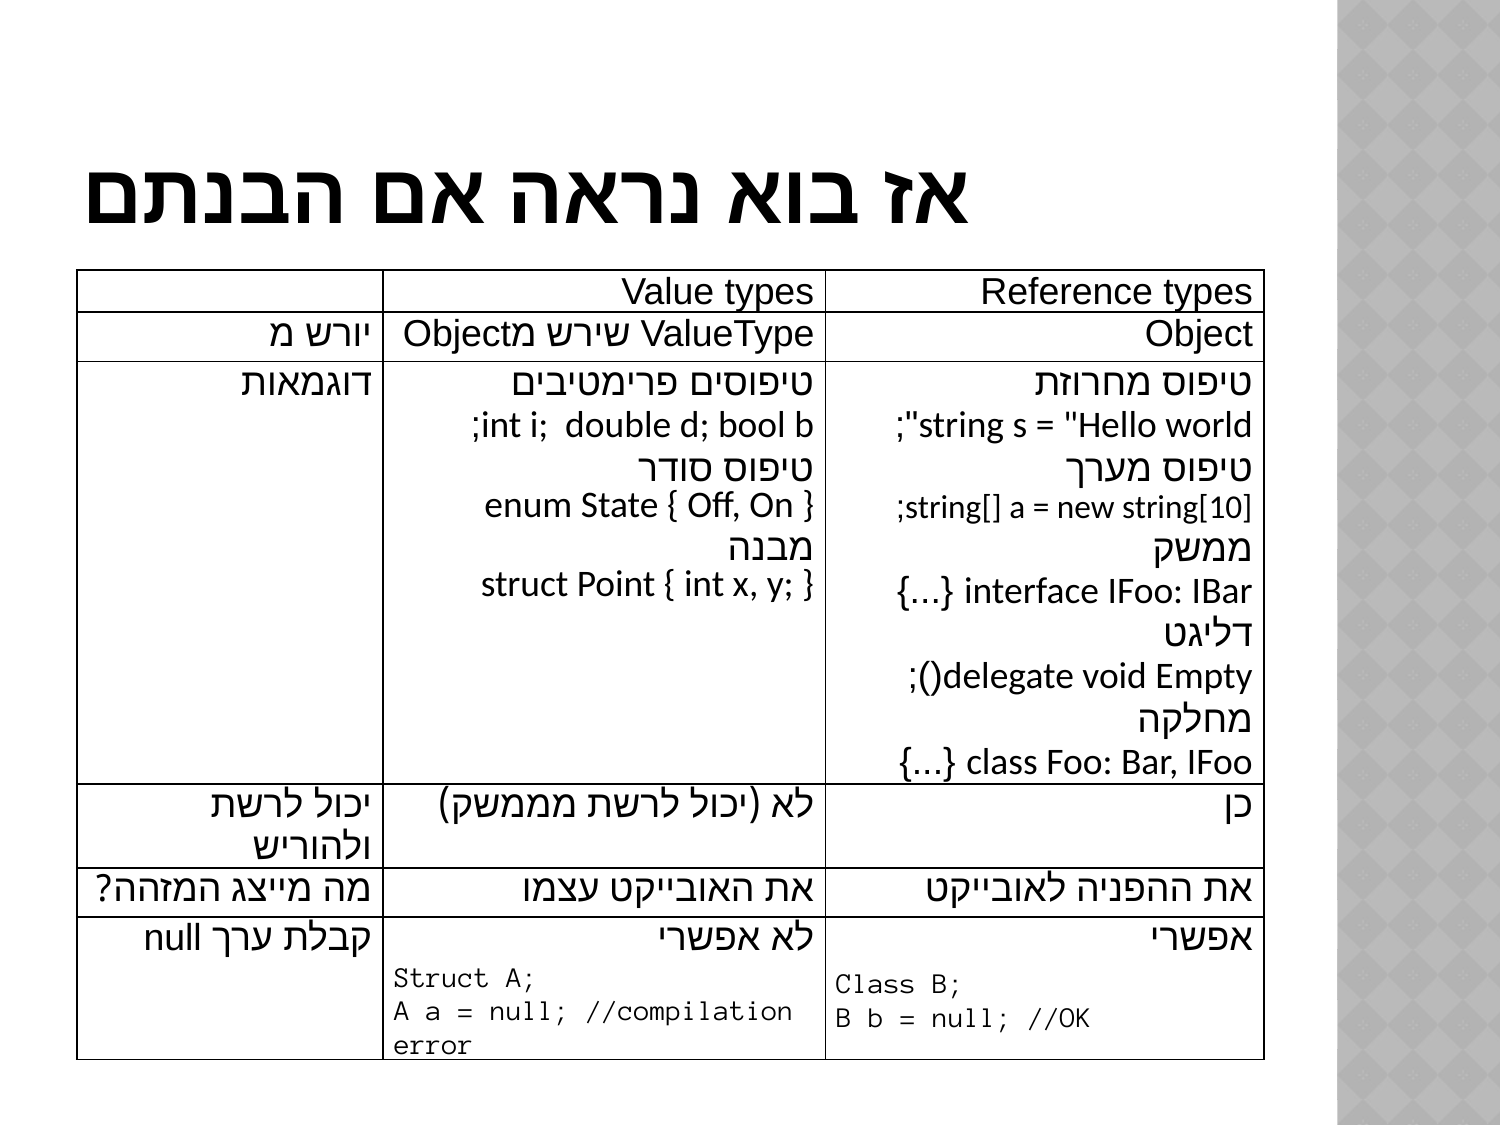

# אז בוא נראה אם הבנתם
|  | Value types | Reference types |
| --- | --- | --- |
| יורש מ | ValueType שירש מObject | Object |
| דוגמאות | טיפוסים פרימטיבים int i; double d; bool b; טיפוס סודר enum State { Off, On } מבנה struct Point { int x, y; } | טיפוס מחרוזת string s = "Hello world"; טיפוס מערך string[] a = new string[10]; ממשק interface IFoo: IBar {...} דליגט delegate void Empty(); מחלקה class Foo: Bar, IFoo {...} |
| יכול לרשת ולהוריש | לא (יכול לרשת מממשק) | כן |
| מה מייצג המזהה? | את האובייקט עצמו | את ההפניה לאובייקט |
| קבלת ערך null | לא אפשרי Struct A; A a = null; //compilation error | אפשרי Class B; B b = null; //OK |